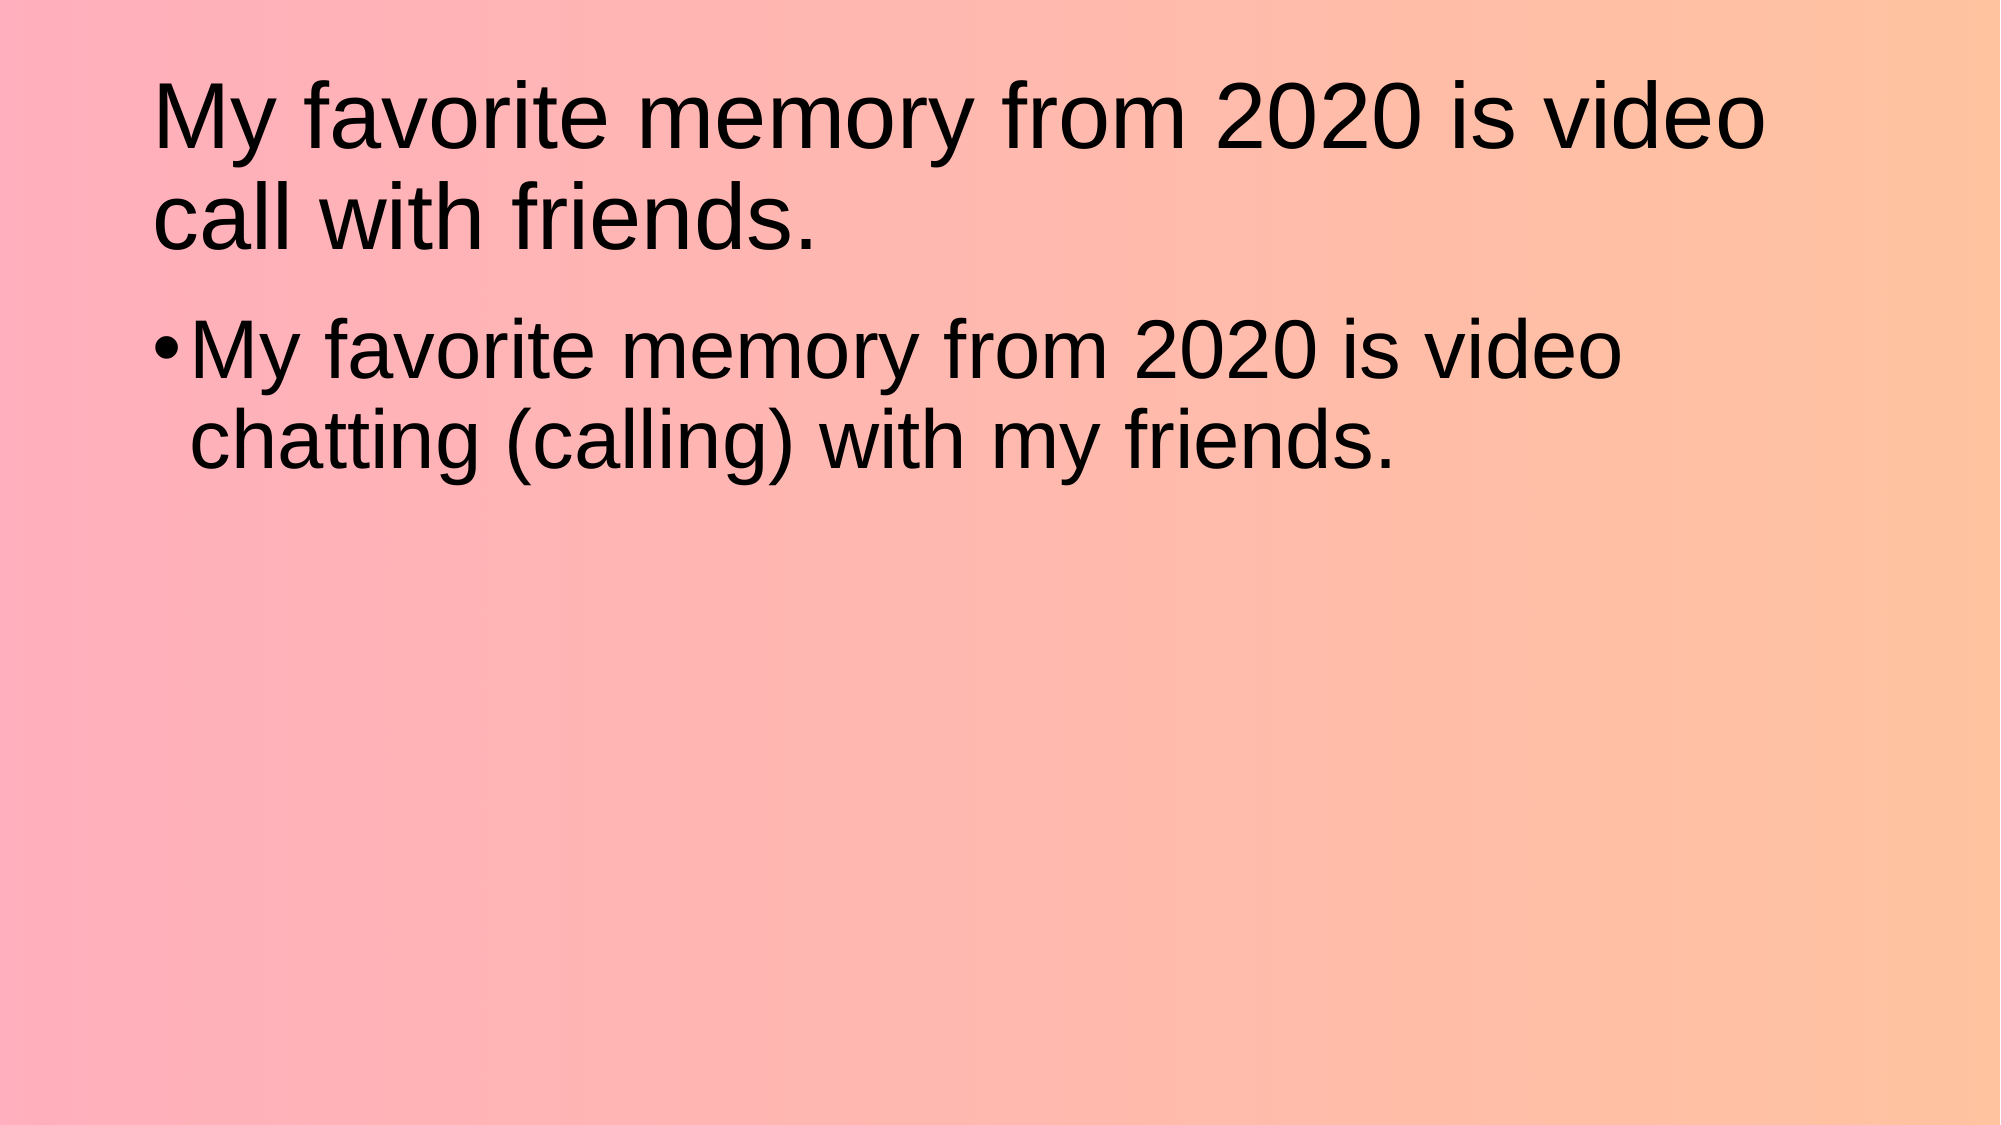

# My favorite memory from 2020 is video call with friends.
My favorite memory from 2020 is video chatting (calling) with my friends.